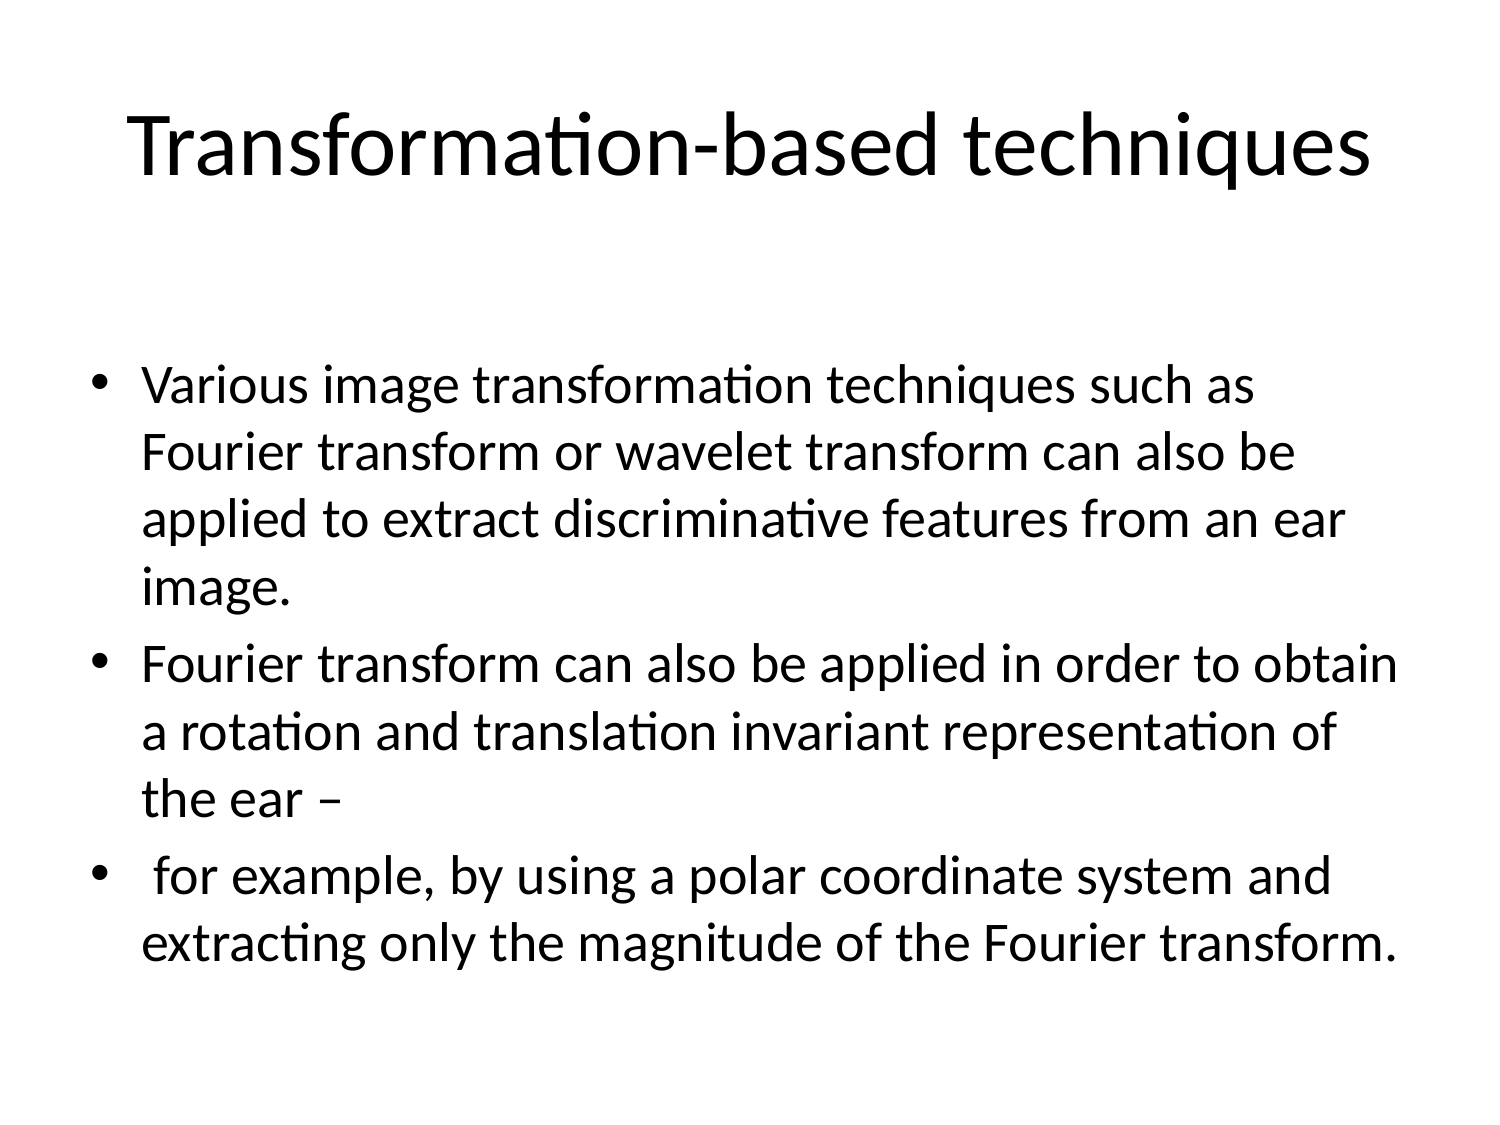

# Transformation-based techniques

Various image transformation techniques such as Fourier transform or wavelet transform can also be applied to extract discriminative features from an ear image.
Fourier transform can also be applied in order to obtain a rotation and translation invariant representation of the ear –
 for example, by using a polar coordinate system and extracting only the magnitude of the Fourier transform.